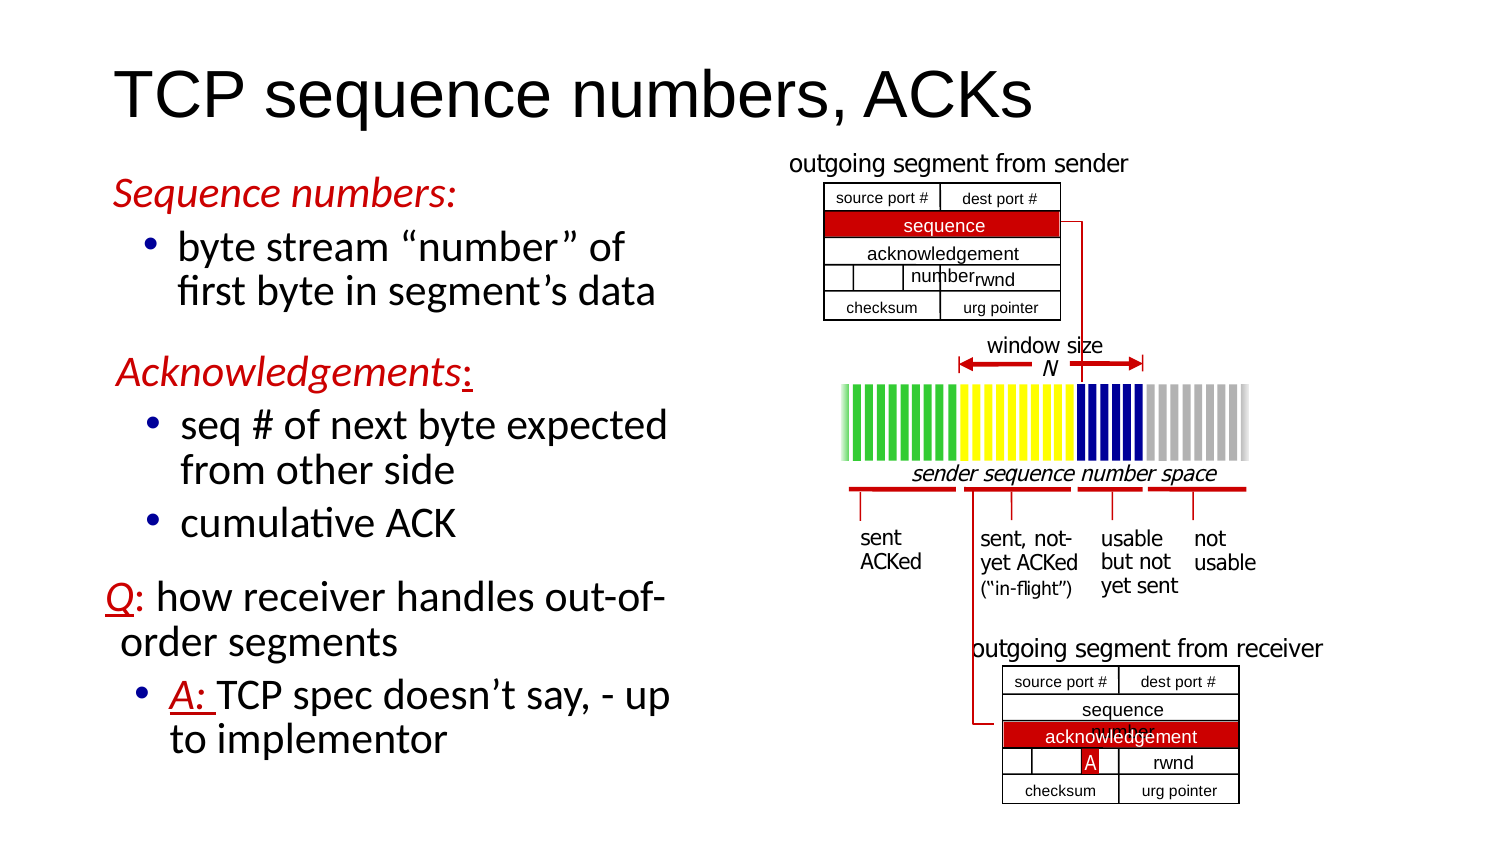

# TCP sequence numbers, ACKs
outgoing segment from sender
source port #
dest port #

sequence number

acknowledgement number

rwnd

checksum
urg pointer

Sequence numbers:
byte stream “number” of first byte in segment’s data
window size
 N
Acknowledgements:
seq # of next byte expected from other side
cumulative ACK

sender sequence number space

outgoing segment from receiver
source port #
dest port #

sequence number

acknowledgement number

rwnd

checksum
urg pointer

sent
ACKed
usable
but not
yet sent
not
usable
sent, not-yet ACKed
(“in-flight”)
Q: how receiver handles out-of-order segments
A: TCP spec doesn’t say, - up to implementor
A